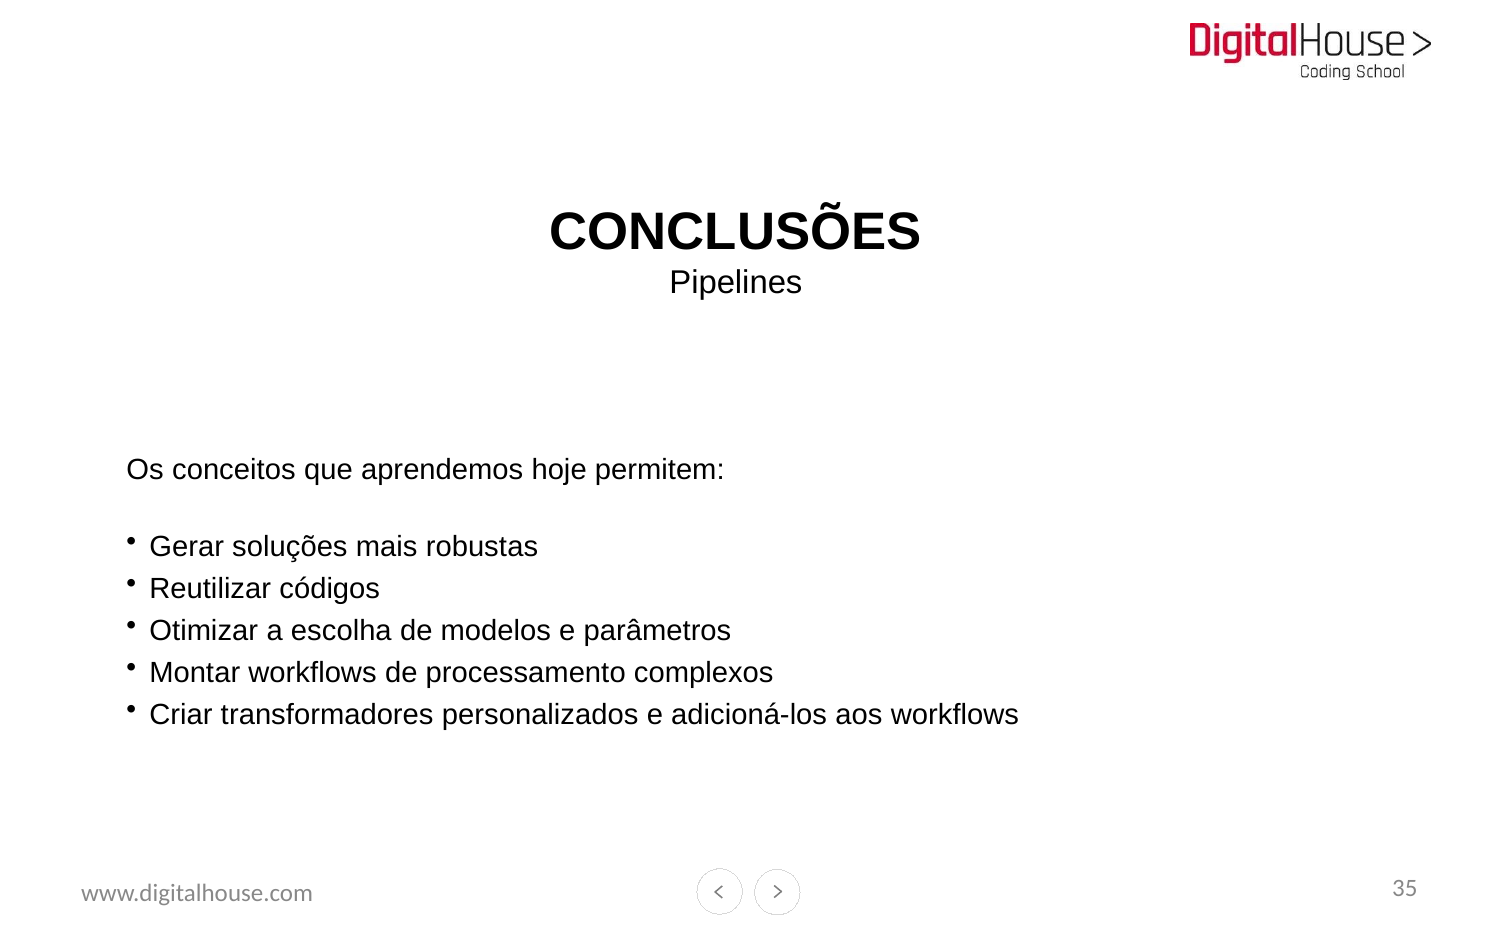

# CONCLUSÕES Pipelines

Os conceitos que aprendemos hoje permitem:

Gerar soluções mais robustas
Reutilizar códigos
Otimizar a escolha de modelos e parâmetros
Montar workflows de processamento complexos
Criar transformadores personalizados e adicioná-los aos workflows
35